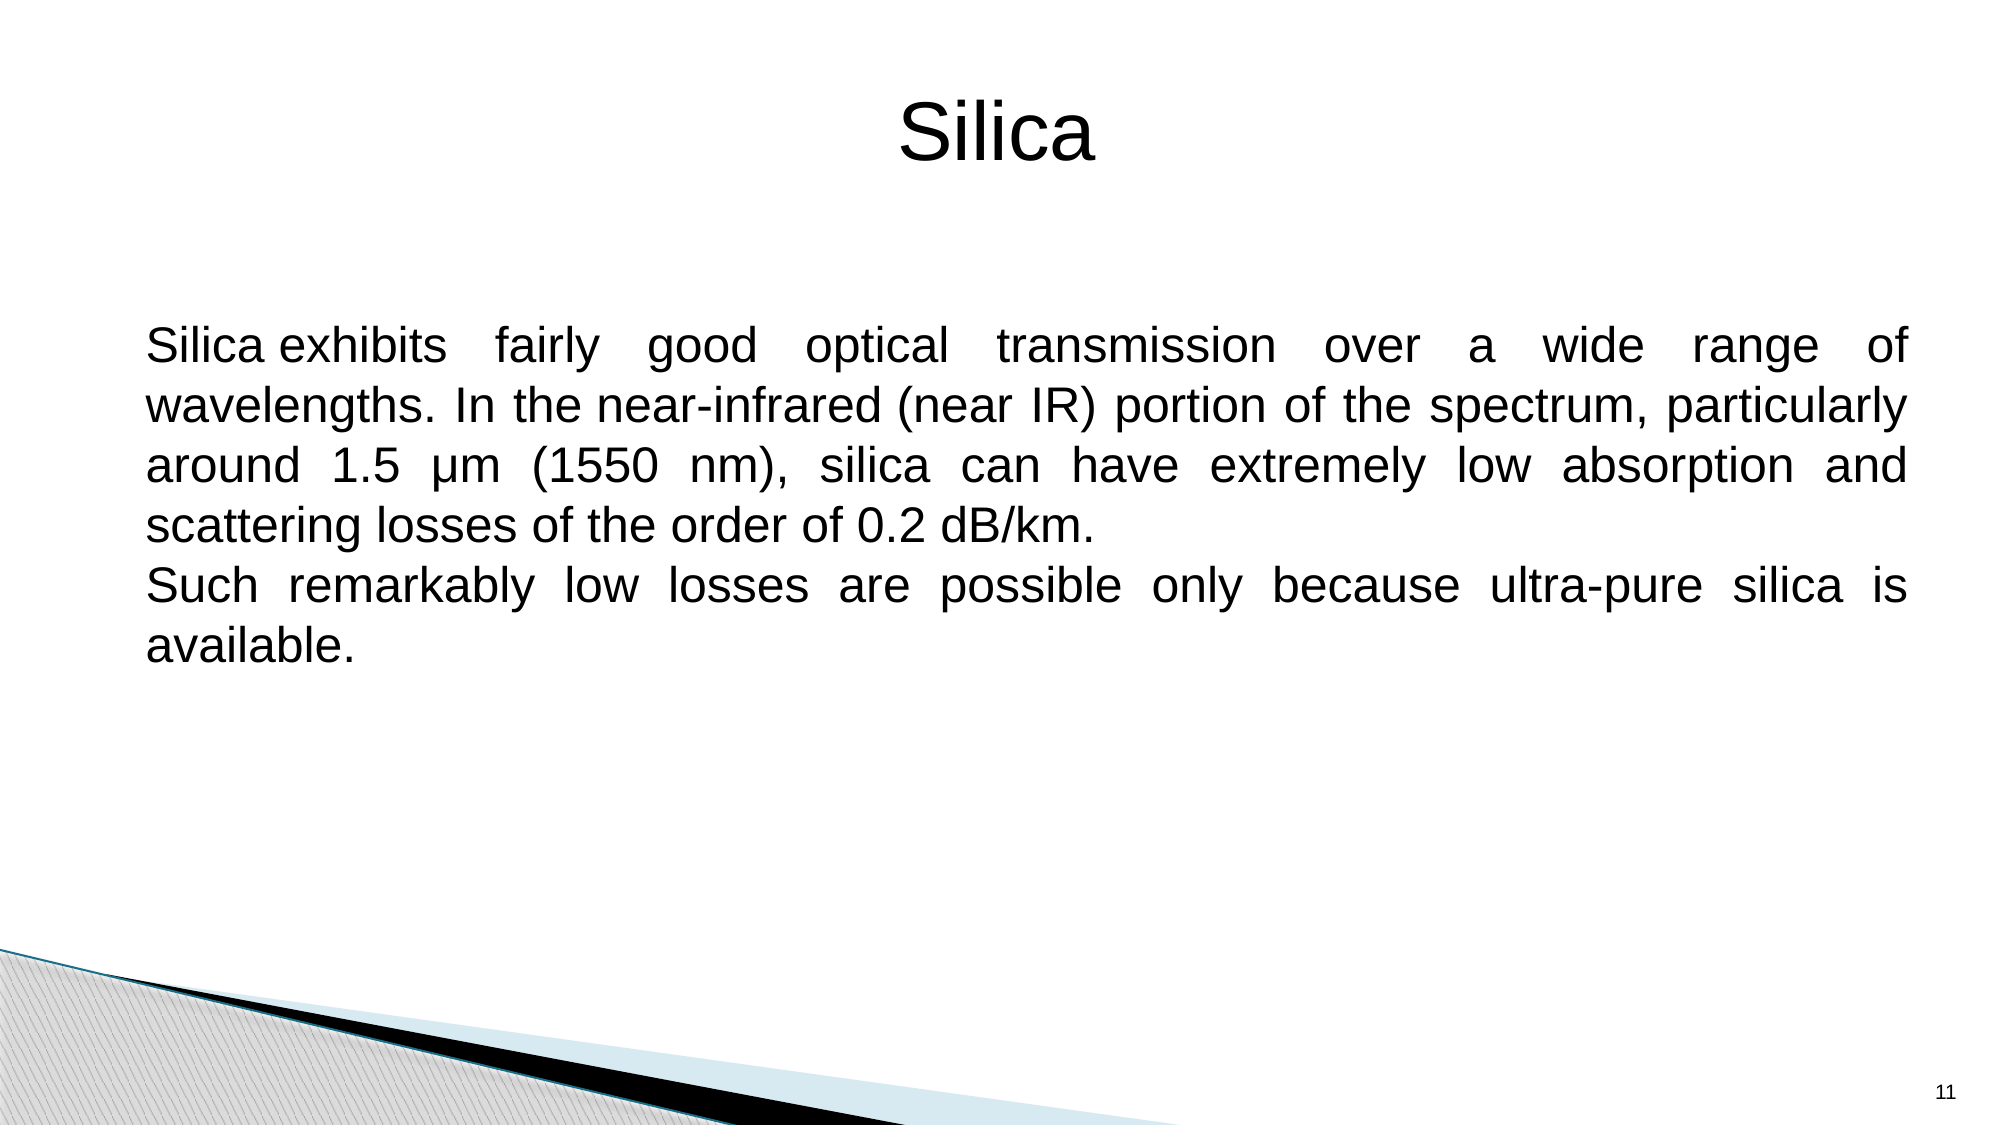

Silica
Silica exhibits fairly good optical transmission over a wide range of wavelengths. In the near-infrared (near IR) portion of the spectrum, particularly around 1.5 μm (1550 nm), silica can have extremely low absorption and scattering losses of the order of 0.2 dB/km.
Such remarkably low losses are possible only because ultra-pure silica is available.
11